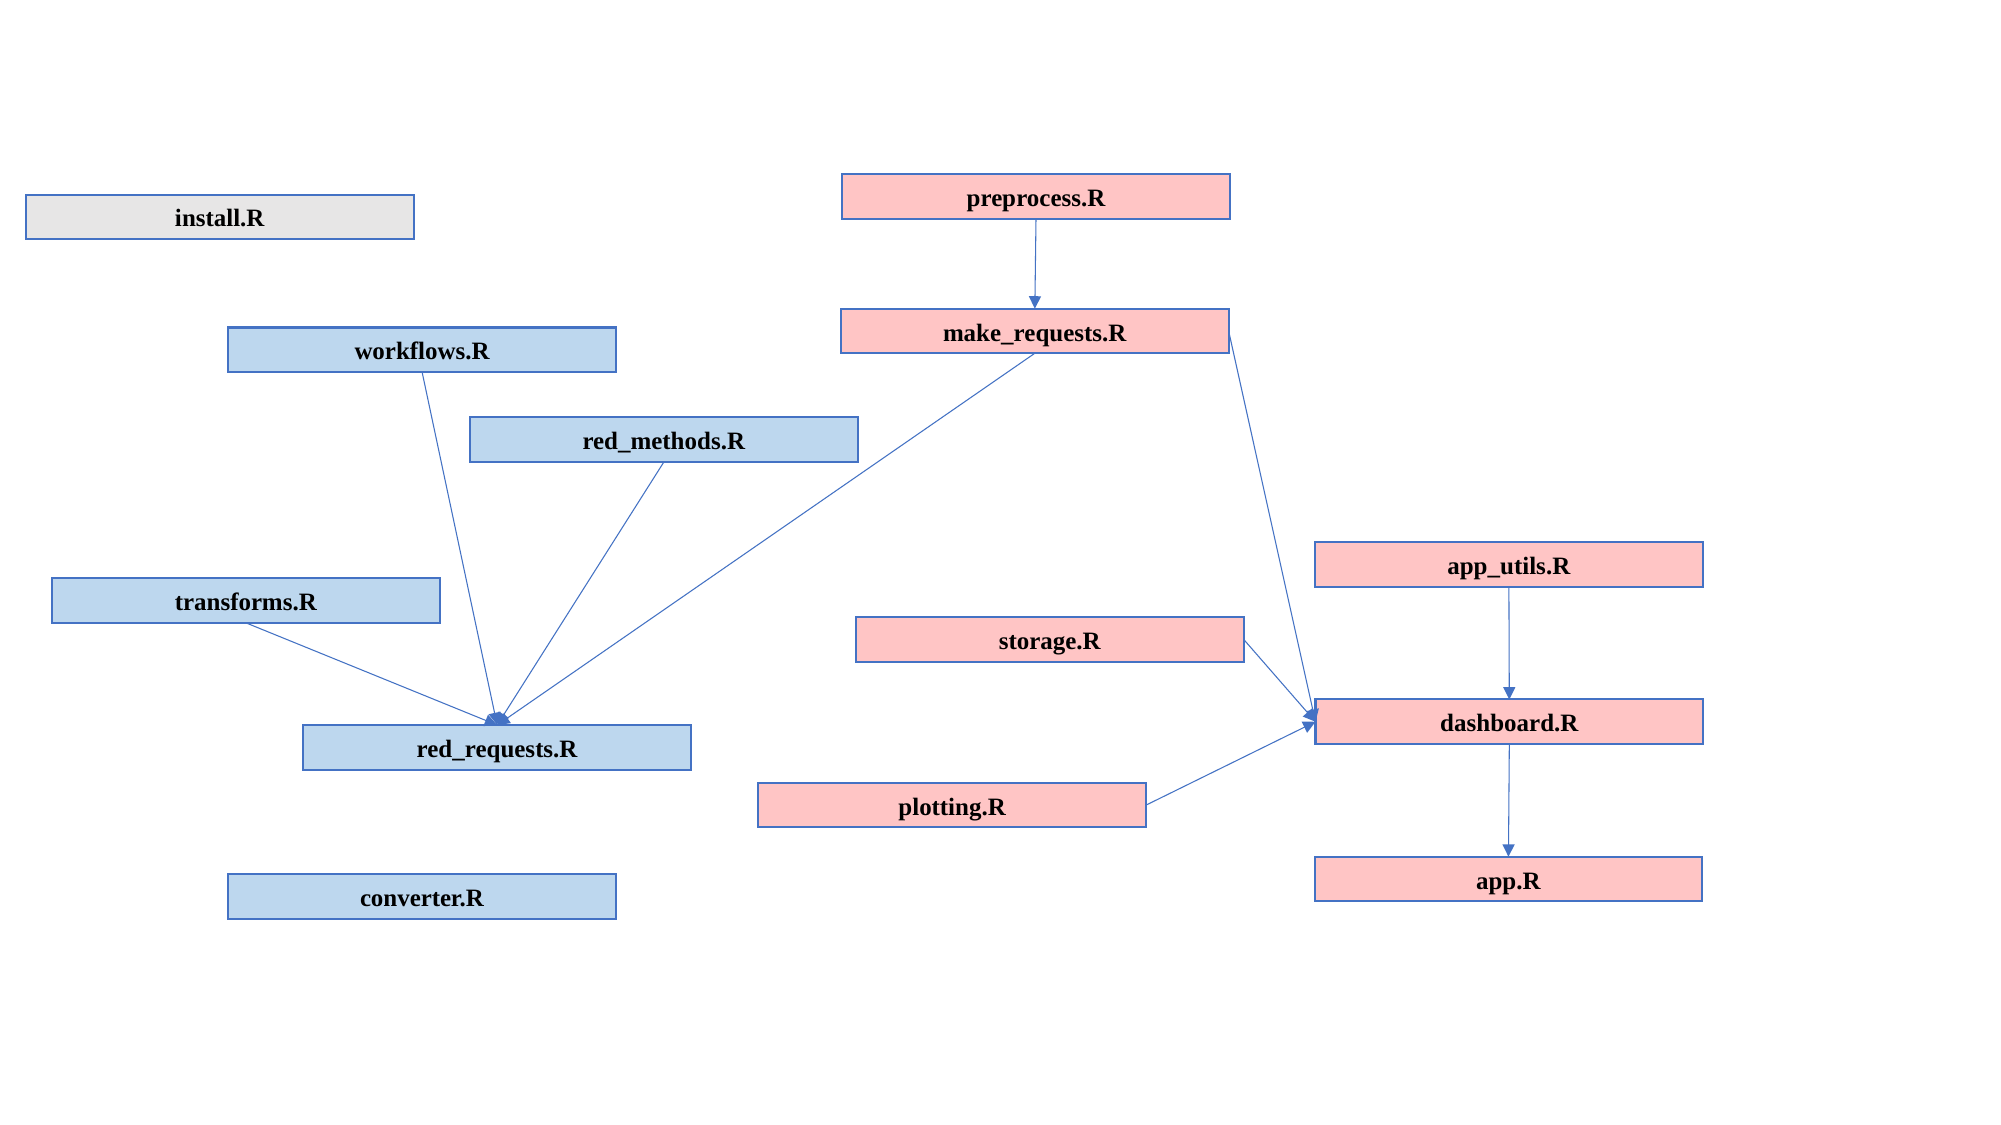

preprocess.R
install.R
make_requests.R
workflows.R
red_methods.R
app_utils.R
transforms.R
storage.R
dashboard.R
red_requests.R
plotting.R
app.R
converter.R